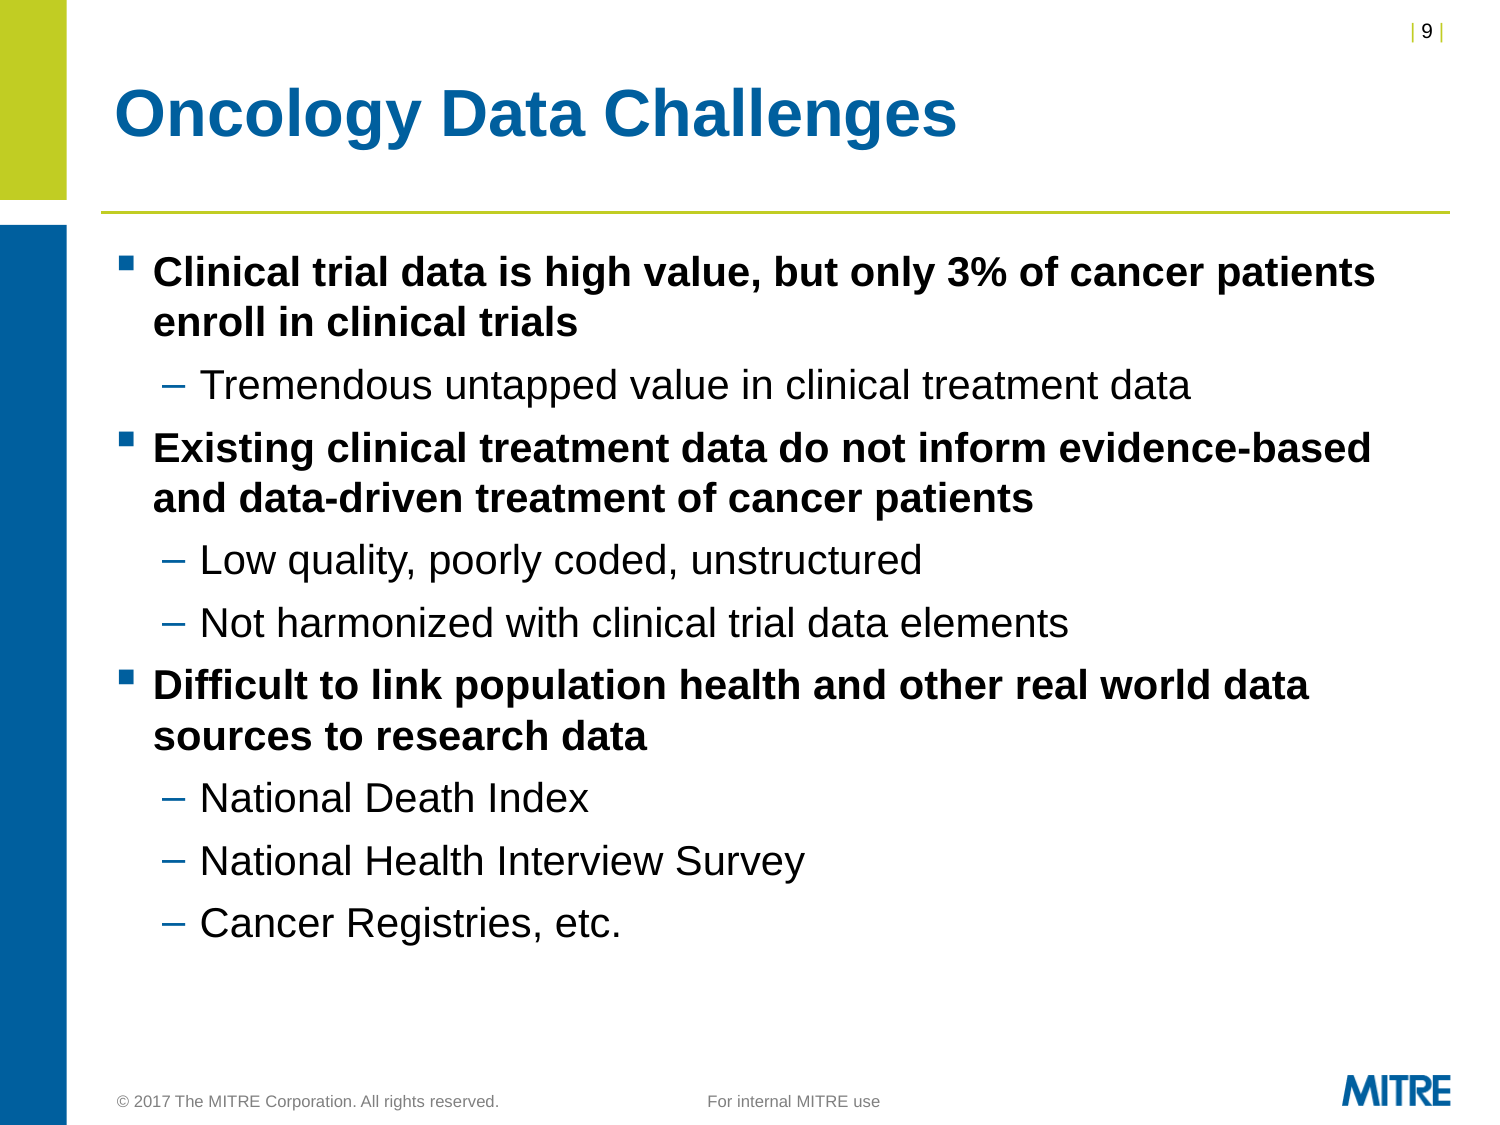

# Oncology Data Challenges
Clinical trial data is high value, but only 3% of cancer patients enroll in clinical trials
Tremendous untapped value in clinical treatment data
Existing clinical treatment data do not inform evidence-based and data-driven treatment of cancer patients
Low quality, poorly coded, unstructured
Not harmonized with clinical trial data elements
Difficult to link population health and other real world data sources to research data
National Death Index
National Health Interview Survey
Cancer Registries, etc.

© 2017 The MITRE Corporation. All rights reserved. 	For internal MITRE use